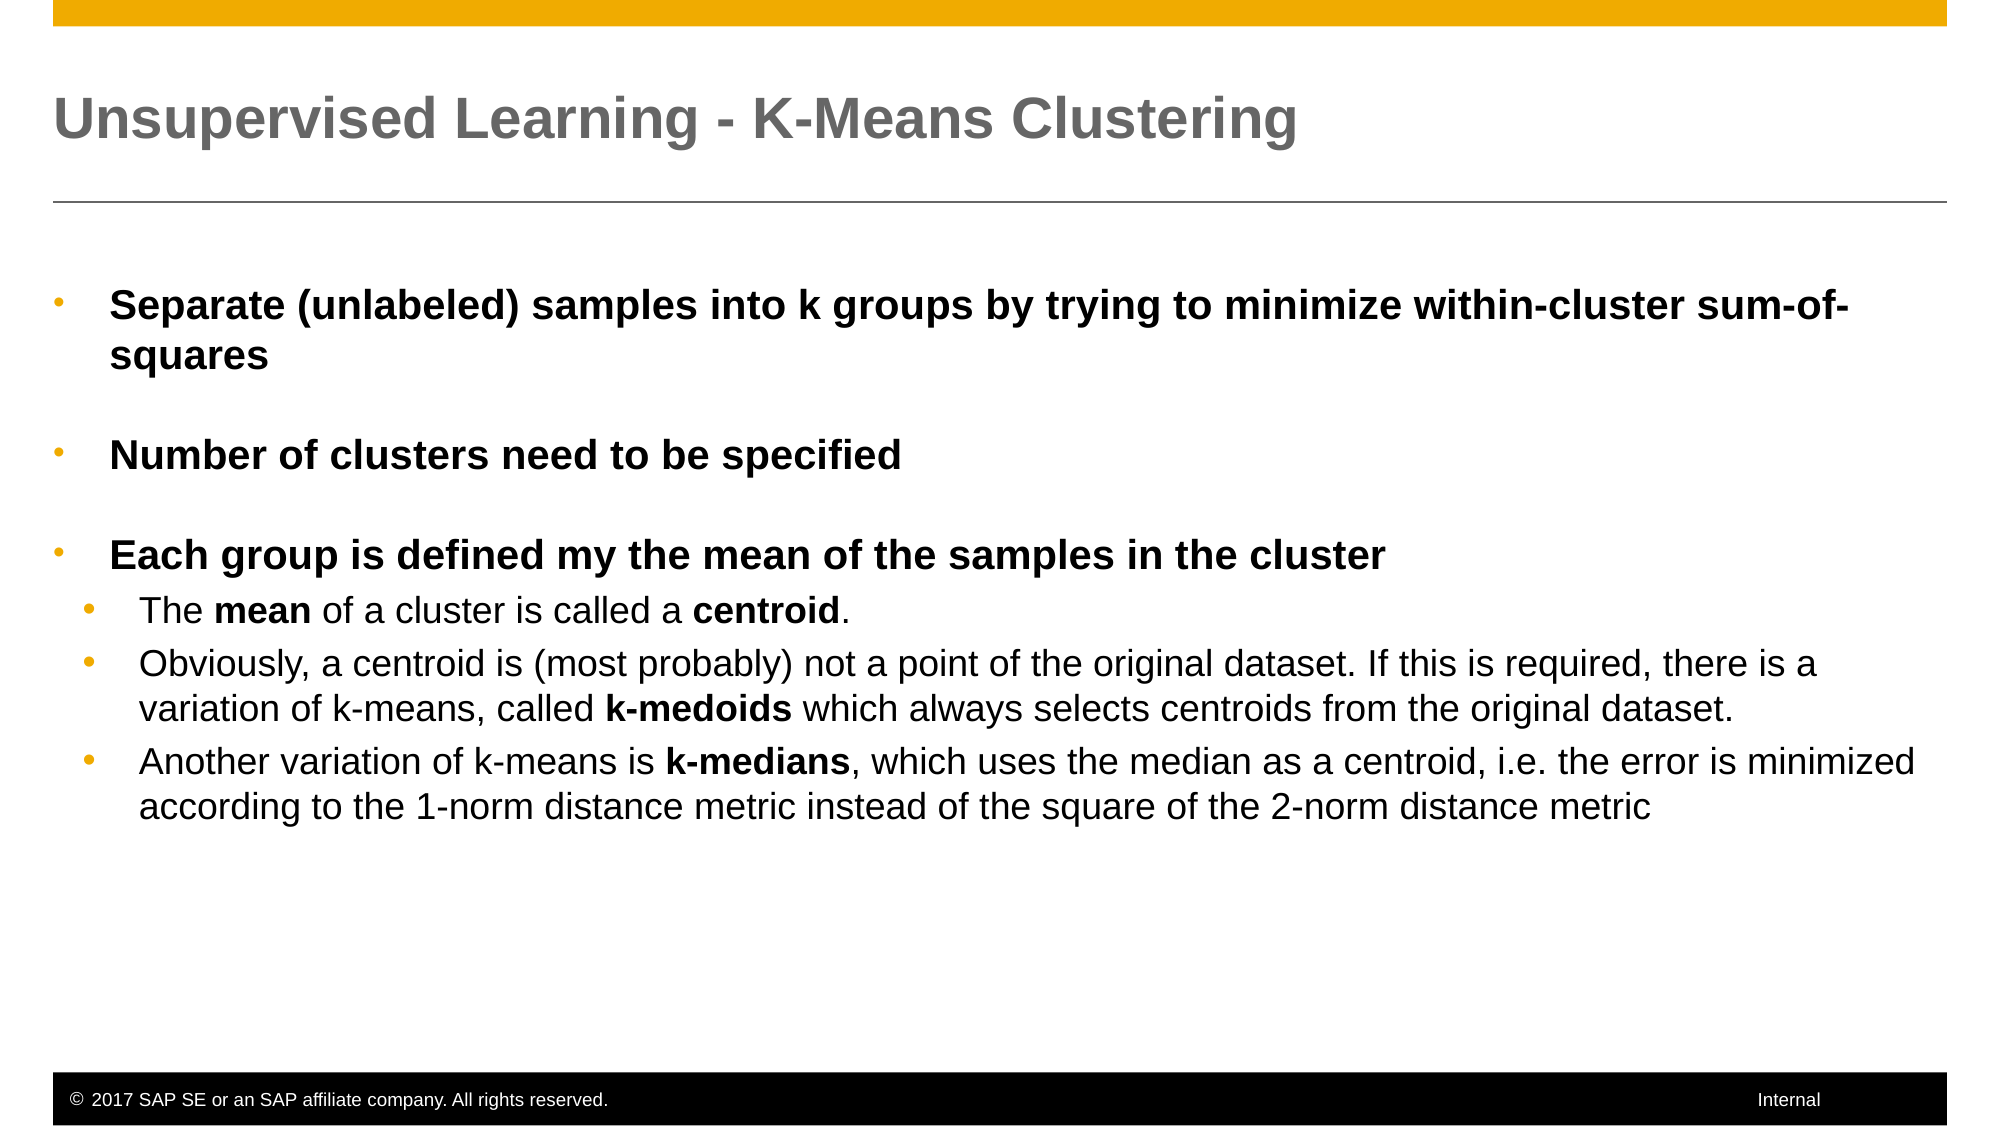

# Unsupervised Learning - K-Means Clustering
Separate (unlabeled) samples into k groups by trying to minimize within-cluster sum-of-squares
Number of clusters need to be specified
Each group is defined my the mean of the samples in the cluster
The mean of a cluster is called a centroid.
Obviously, a centroid is (most probably) not a point of the original dataset. If this is required, there is a variation of k-means, called k-medoids which always selects centroids from the original dataset.
Another variation of k-means is k-medians, which uses the median as a centroid, i.e. the error is minimized according to the 1-norm distance metric instead of the square of the 2-norm distance metric